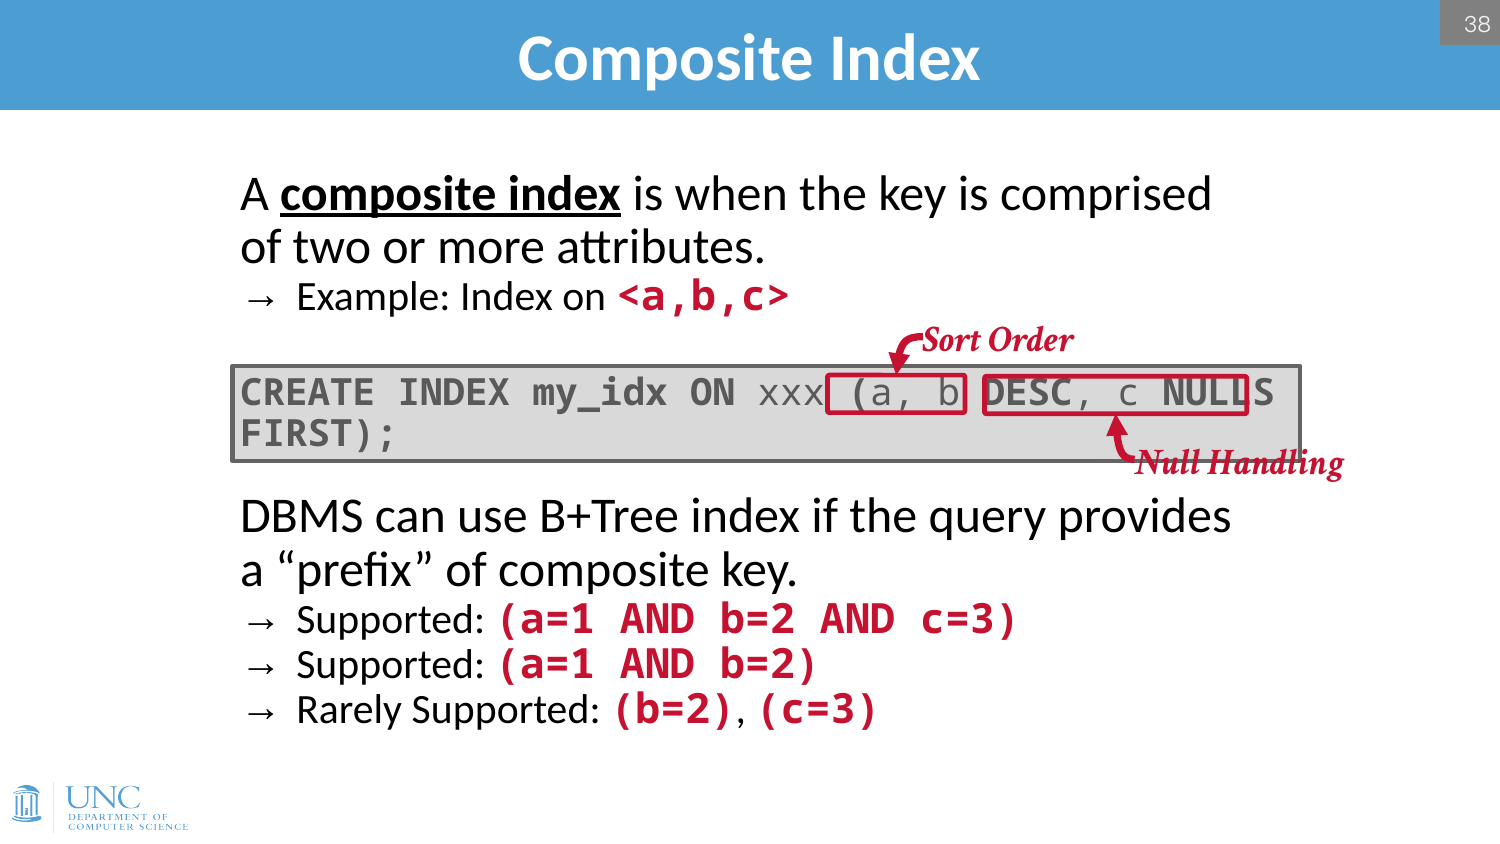

38
# Composite Index
A composite index is when the key is comprised of two or more attributes.
Example: Index on <a,b,c>

DBMS can use B+Tree index if the query provides a “prefix” of composite key.
Supported: (a=1 AND b=2 AND c=3)
Supported: (a=1 AND b=2)
Rarely Supported: (b=2), (c=3)

Sort Order
CREATE INDEX my_idx ON xxx (a, b DESC, c NULLS FIRST);

Null Handling